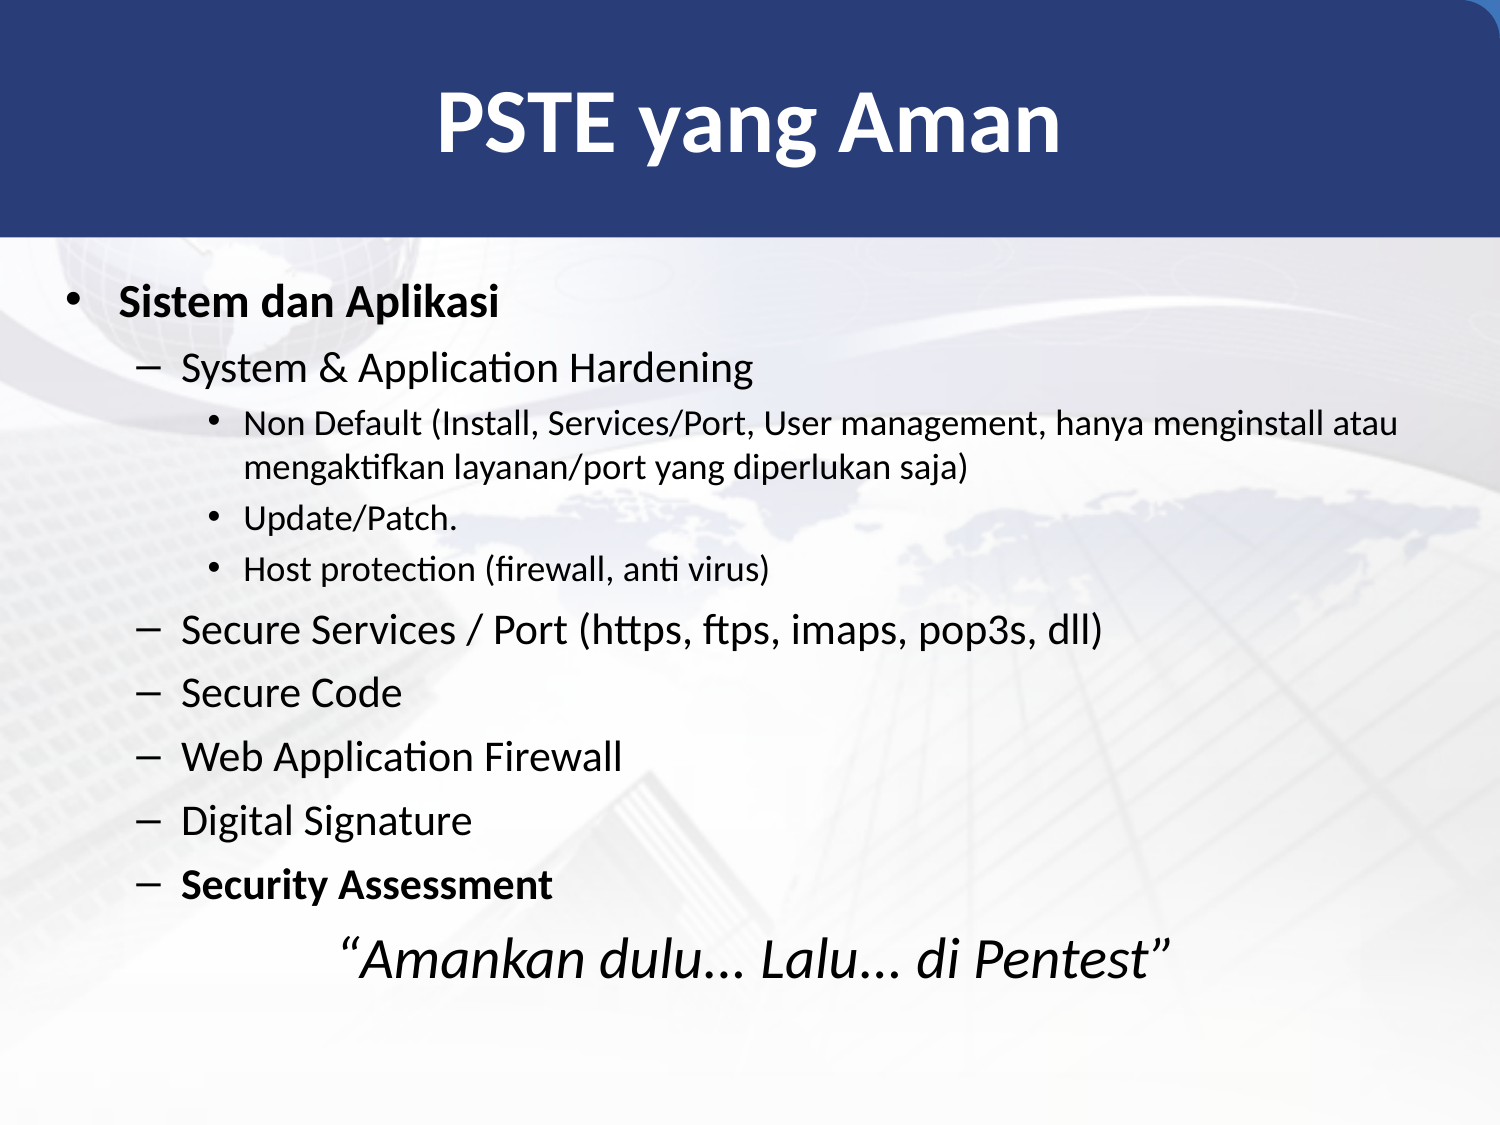

# PSTE yang Aman
Sistem dan Aplikasi
System & Application Hardening
Non Default (Install, Services/Port, User management, hanya menginstall atau mengaktifkan layanan/port yang diperlukan saja)
Update/Patch.
Host protection (firewall, anti virus)
Secure Services / Port (https, ftps, imaps, pop3s, dll)
Secure Code
Web Application Firewall
Digital Signature
Security Assessment
“Amankan dulu... Lalu... di Pentest”